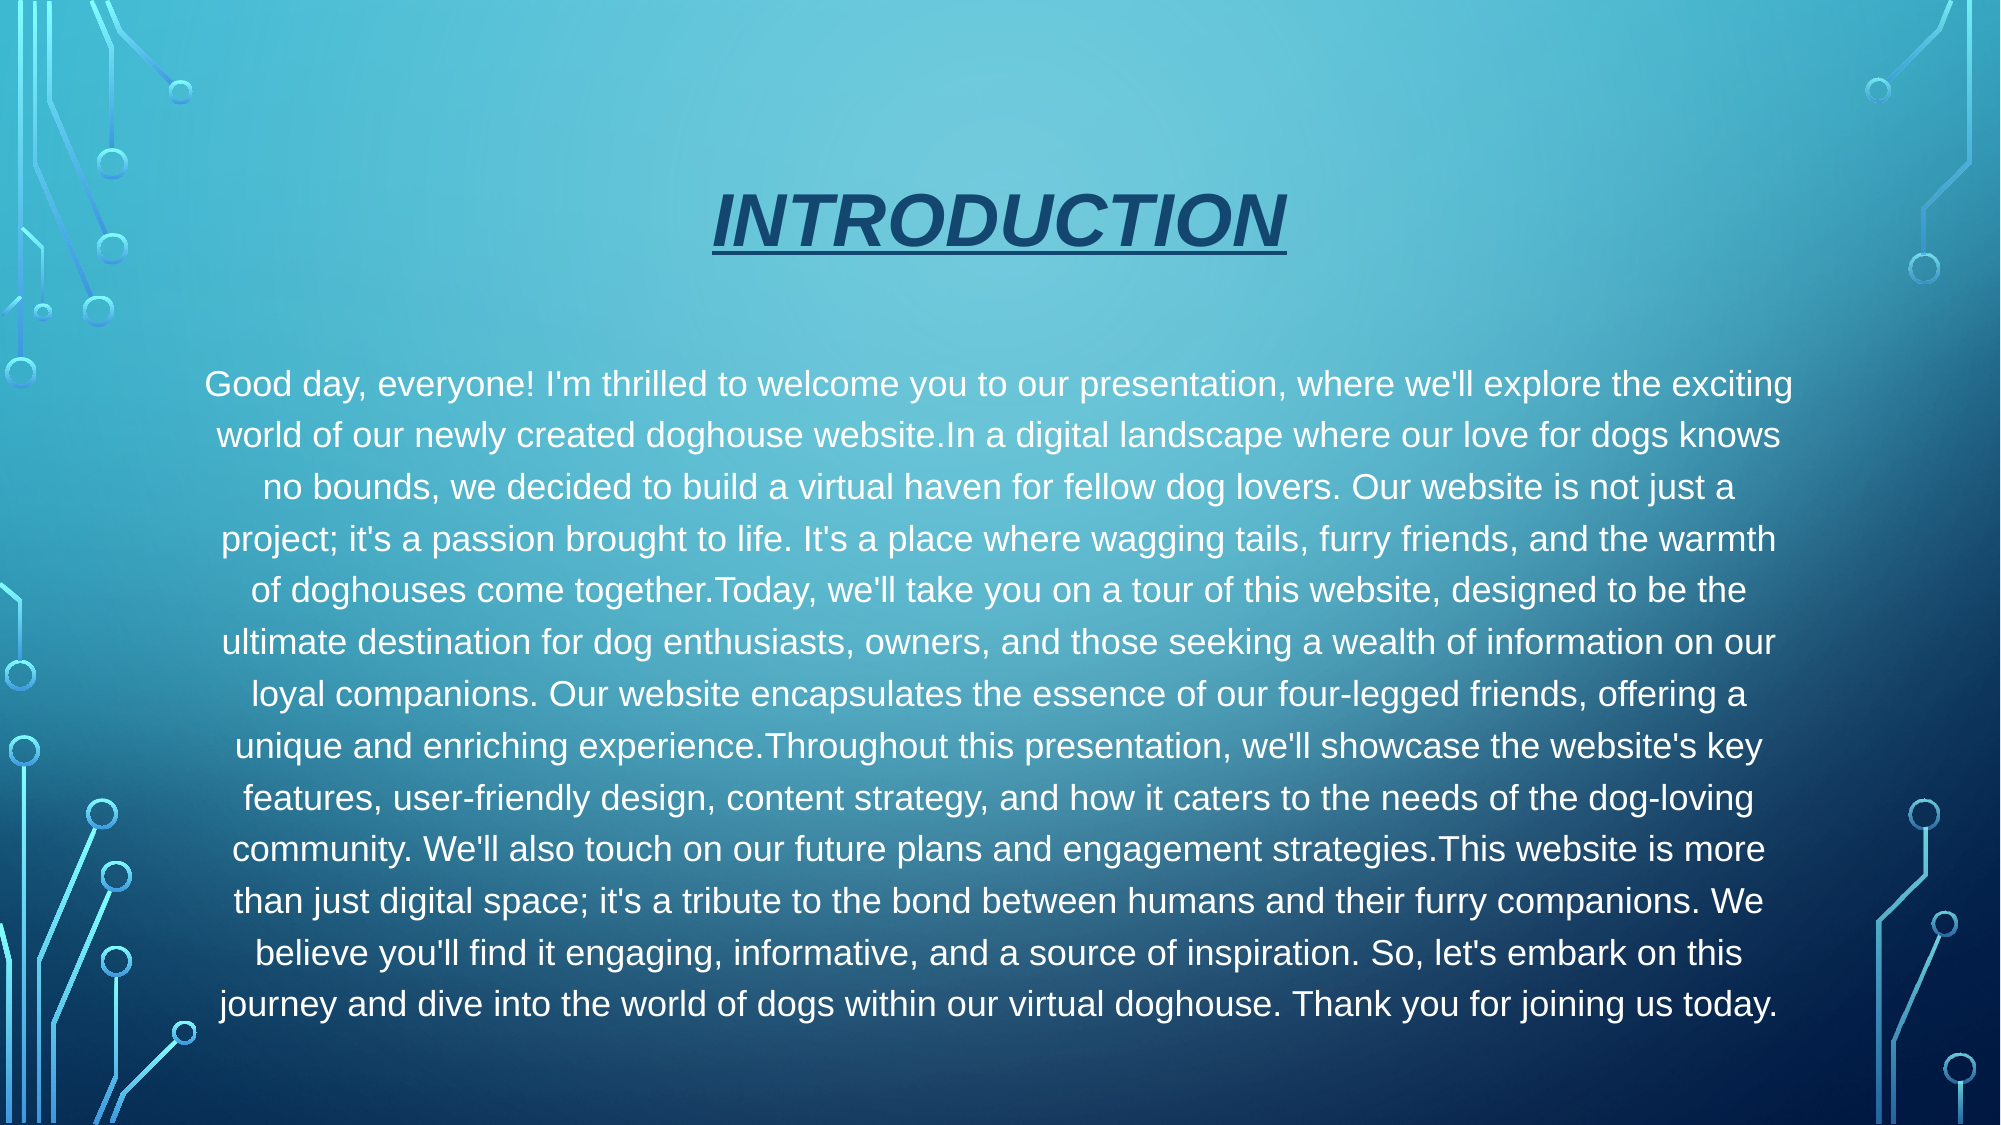

# Introduction
Good day, everyone! I'm thrilled to welcome you to our presentation, where we'll explore the exciting world of our newly created doghouse website.In a digital landscape where our love for dogs knows no bounds, we decided to build a virtual haven for fellow dog lovers. Our website is not just a project; it's a passion brought to life. It's a place where wagging tails, furry friends, and the warmth of doghouses come together.Today, we'll take you on a tour of this website, designed to be the ultimate destination for dog enthusiasts, owners, and those seeking a wealth of information on our loyal companions. Our website encapsulates the essence of our four-legged friends, offering a unique and enriching experience.Throughout this presentation, we'll showcase the website's key features, user-friendly design, content strategy, and how it caters to the needs of the dog-loving community. We'll also touch on our future plans and engagement strategies.This website is more than just digital space; it's a tribute to the bond between humans and their furry companions. We believe you'll find it engaging, informative, and a source of inspiration. So, let's embark on this journey and dive into the world of dogs within our virtual doghouse. Thank you for joining us today.